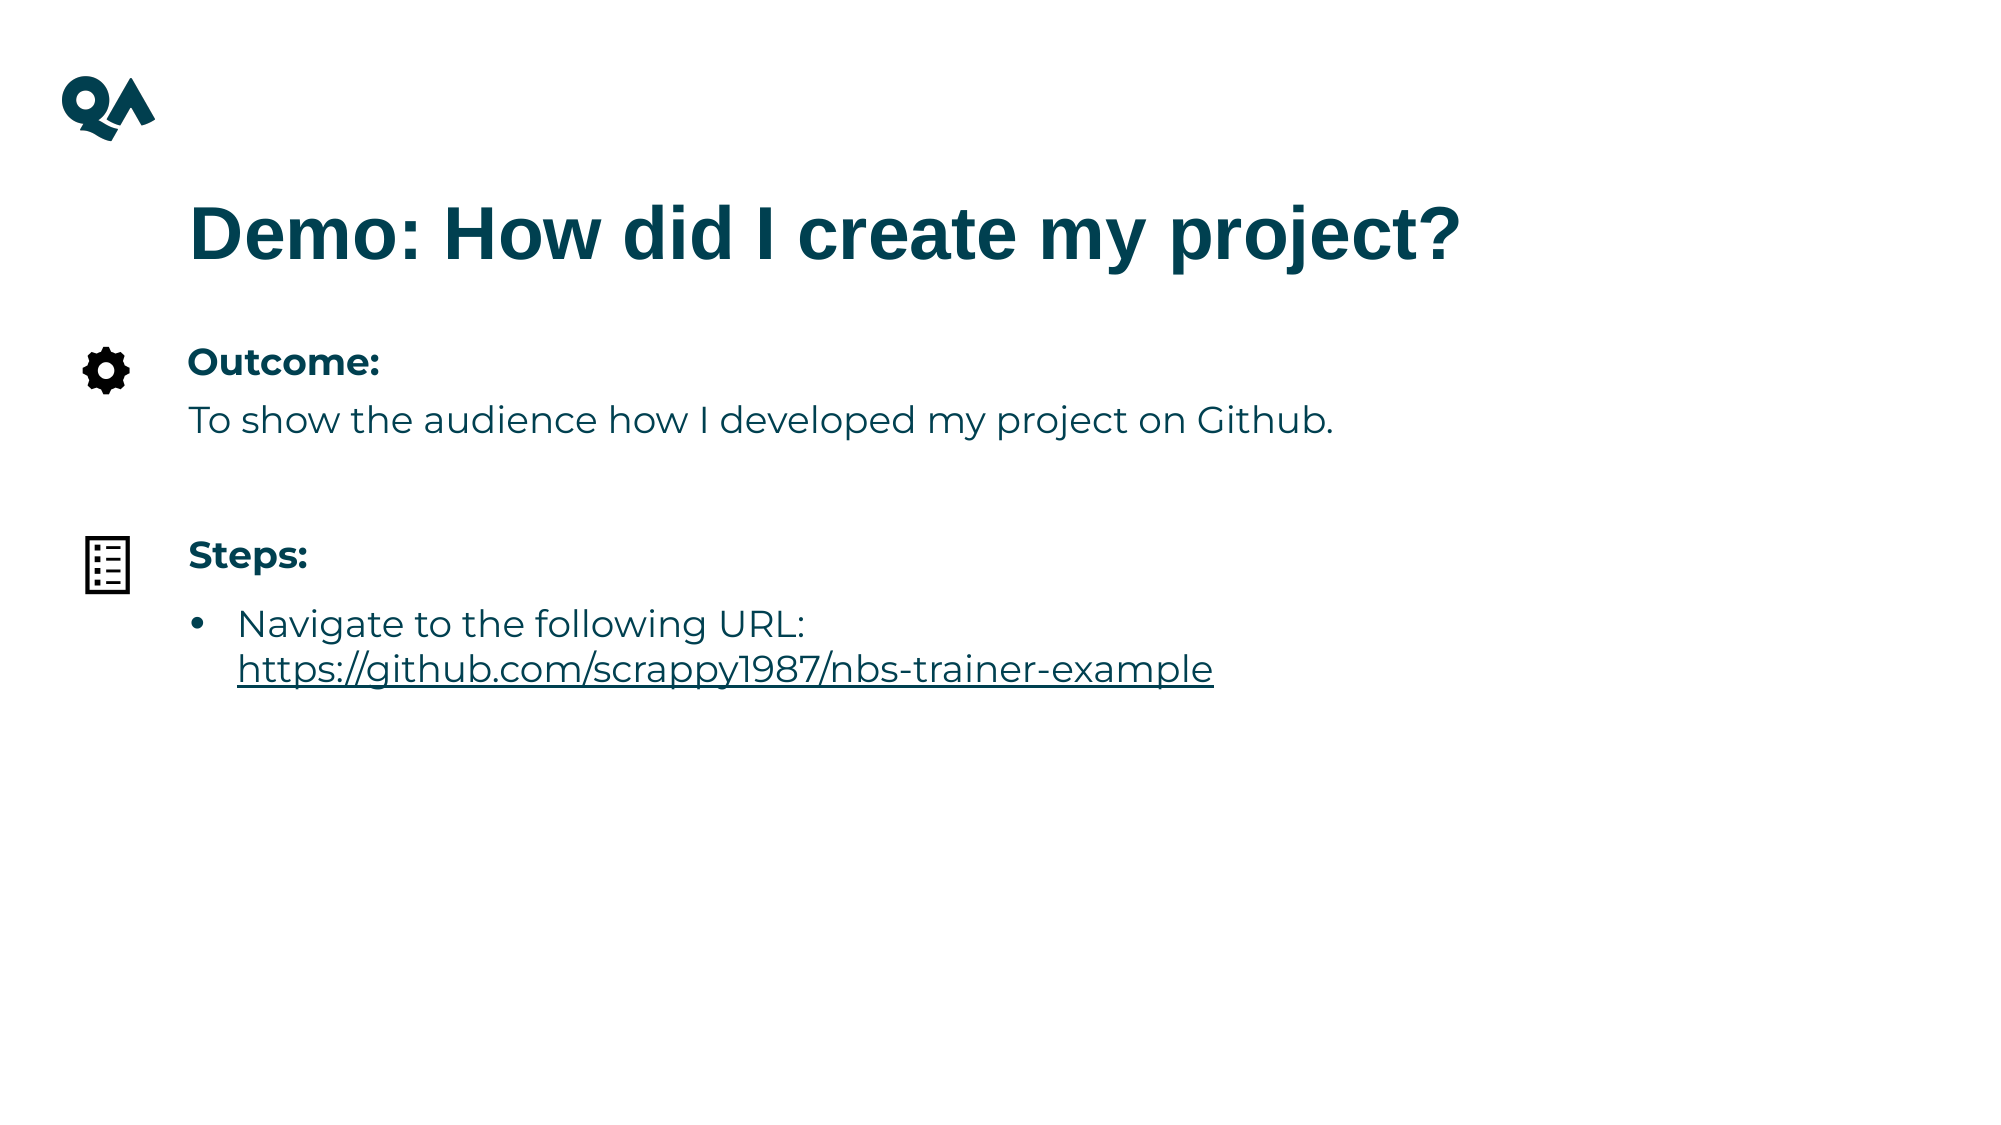

# Demo: How did I create my project?
To show the audience how I developed my project on Github.
Navigate to the following URL: https://github.com/scrappy1987/nbs-trainer-example